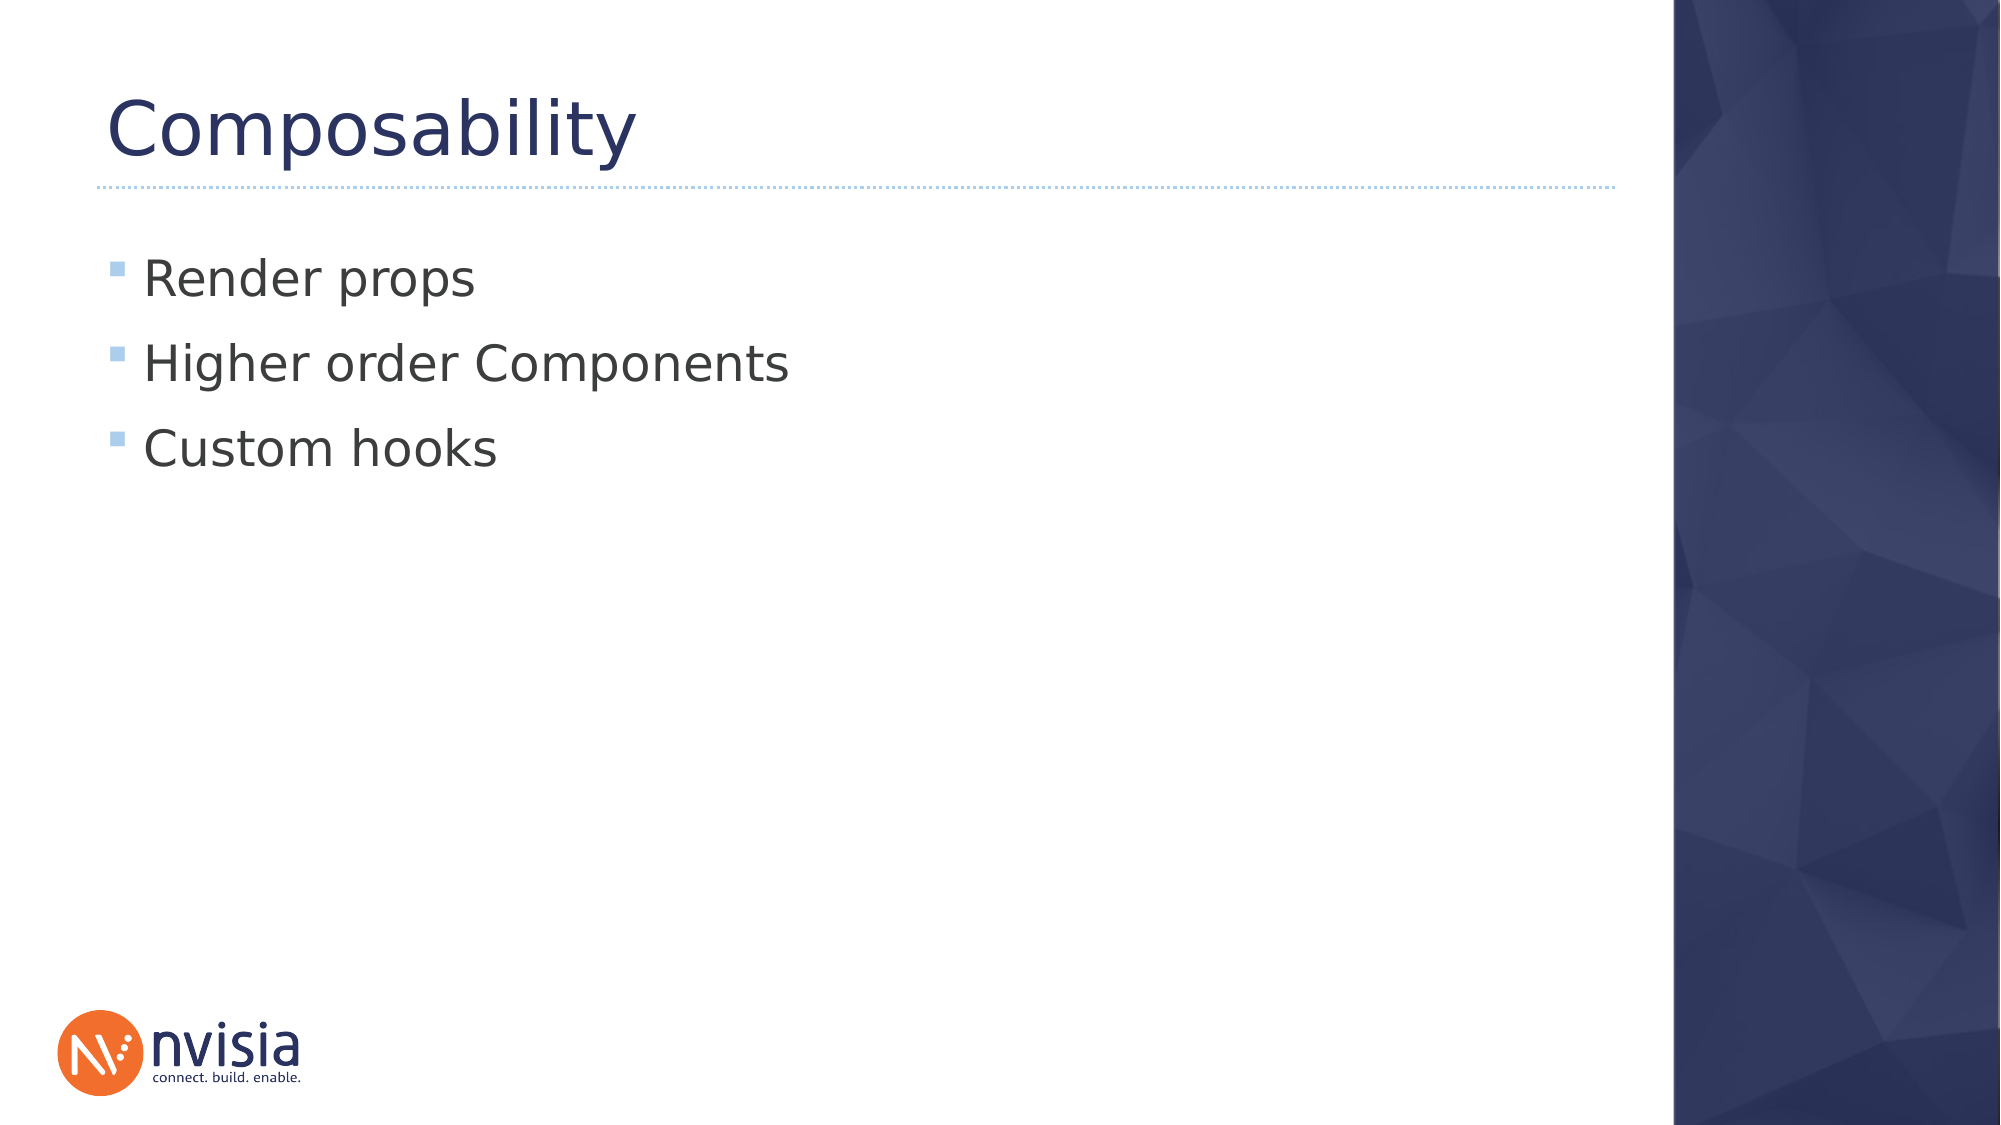

# Composability
Render props
Higher order Components
Custom hooks